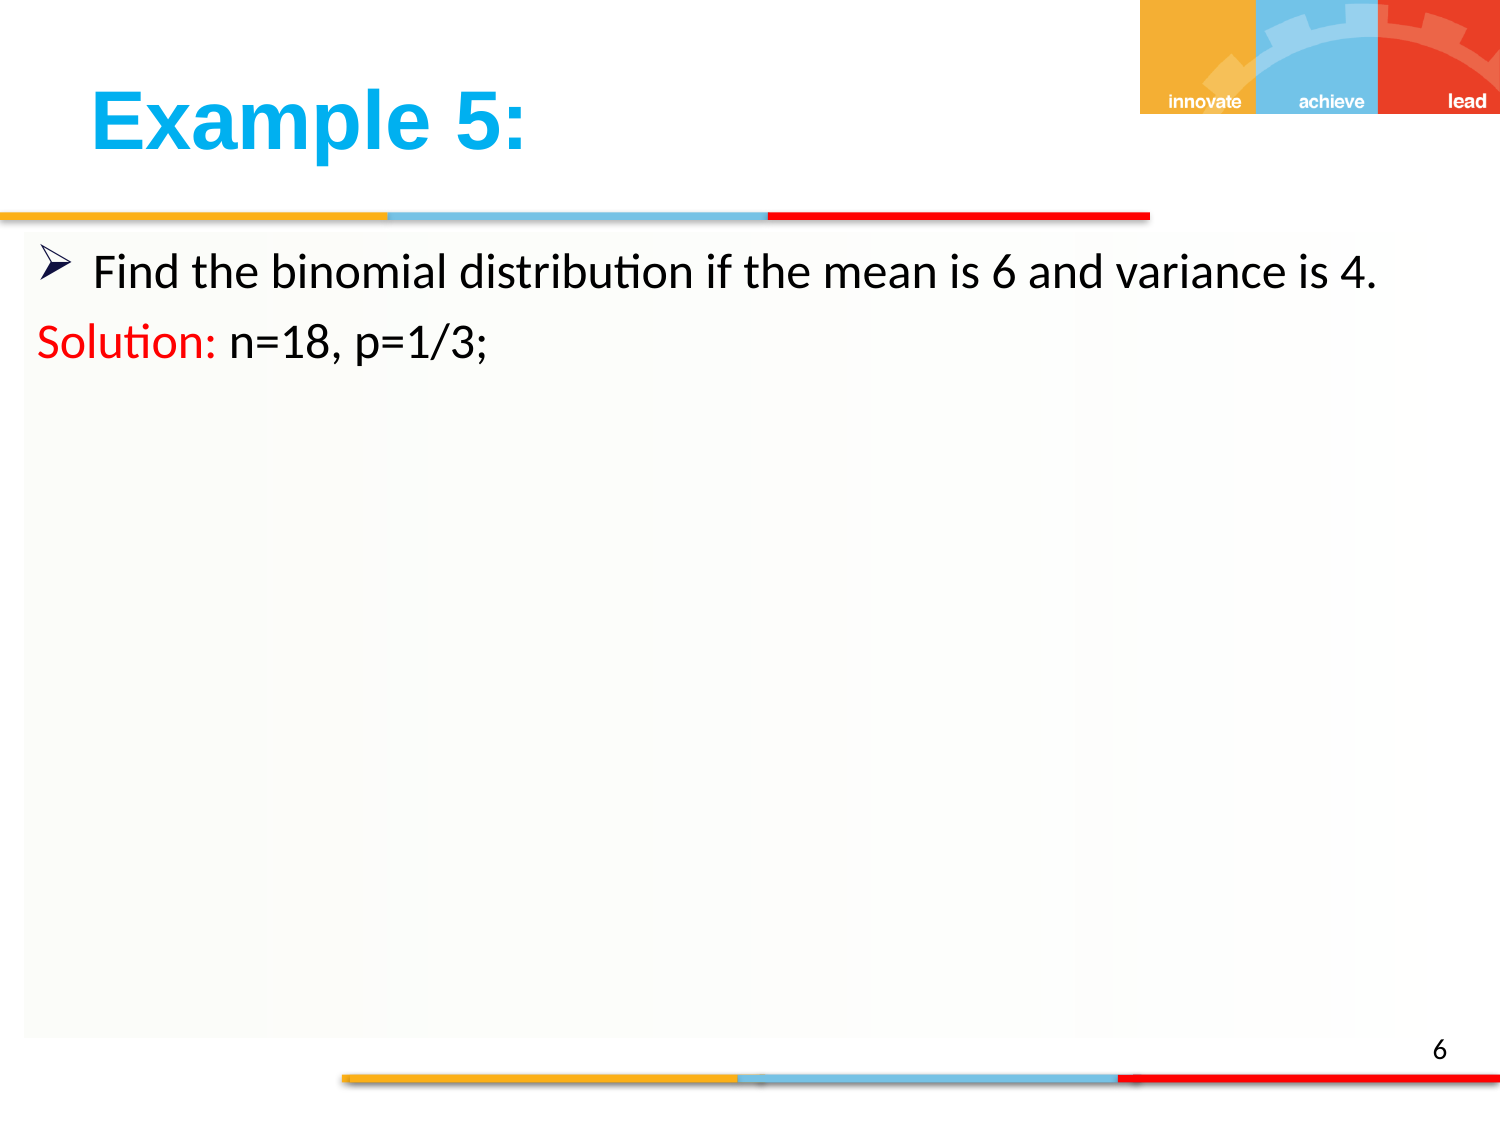

Example 5:
Find the binomial distribution if the mean is 6 and variance is 4.
Solution: n=18, p=1/3;
6